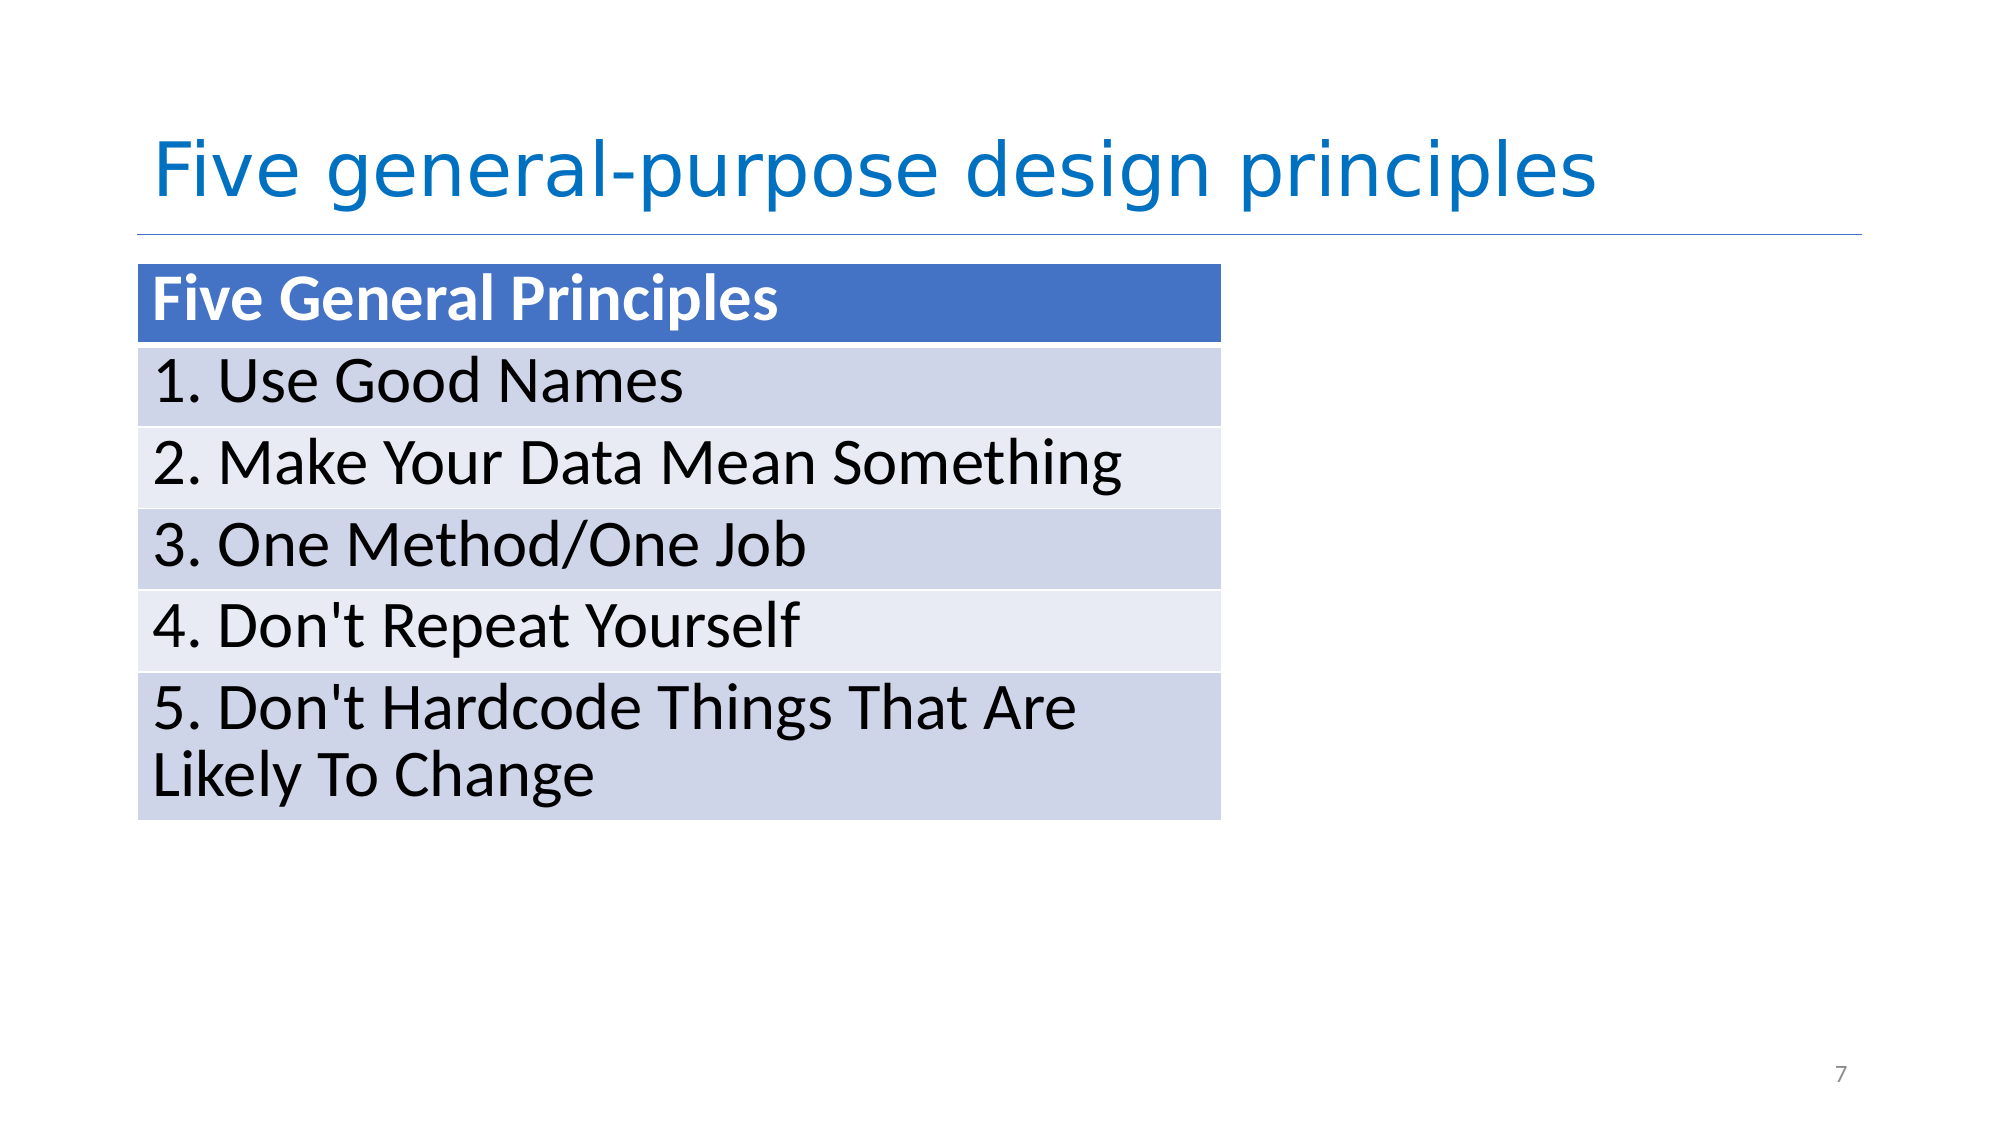

# Five general-purpose design principles

| Five General Principles |
| --- |
| 1. Use Good Names |
| 2. Make Your Data Mean Something |
| 3. One Method/One Job |
| 4. Don't Repeat Yourself |
| 5. Don't Hardcode Things That Are Likely To Change |
7